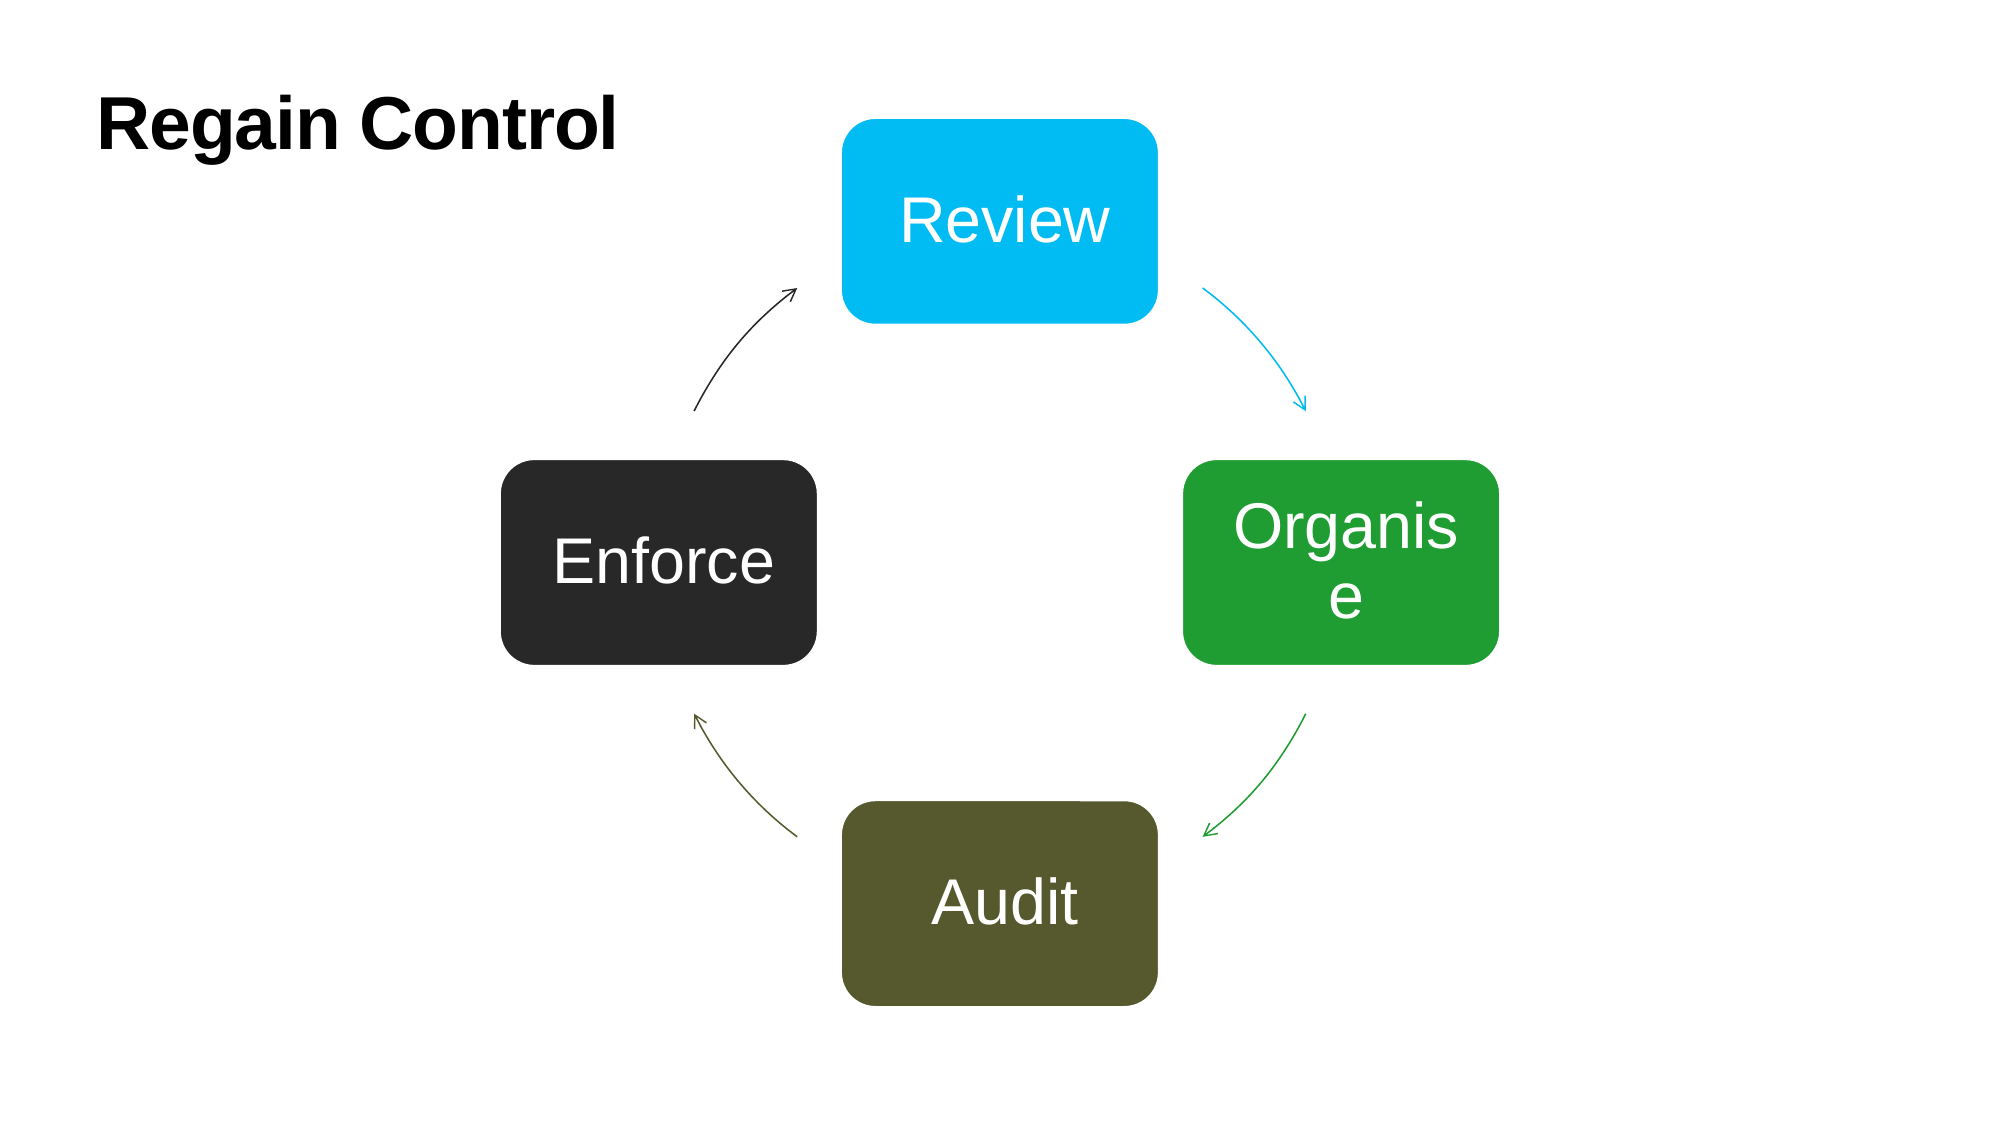

# Regain Control
Review
Organise
Audit
Enforce